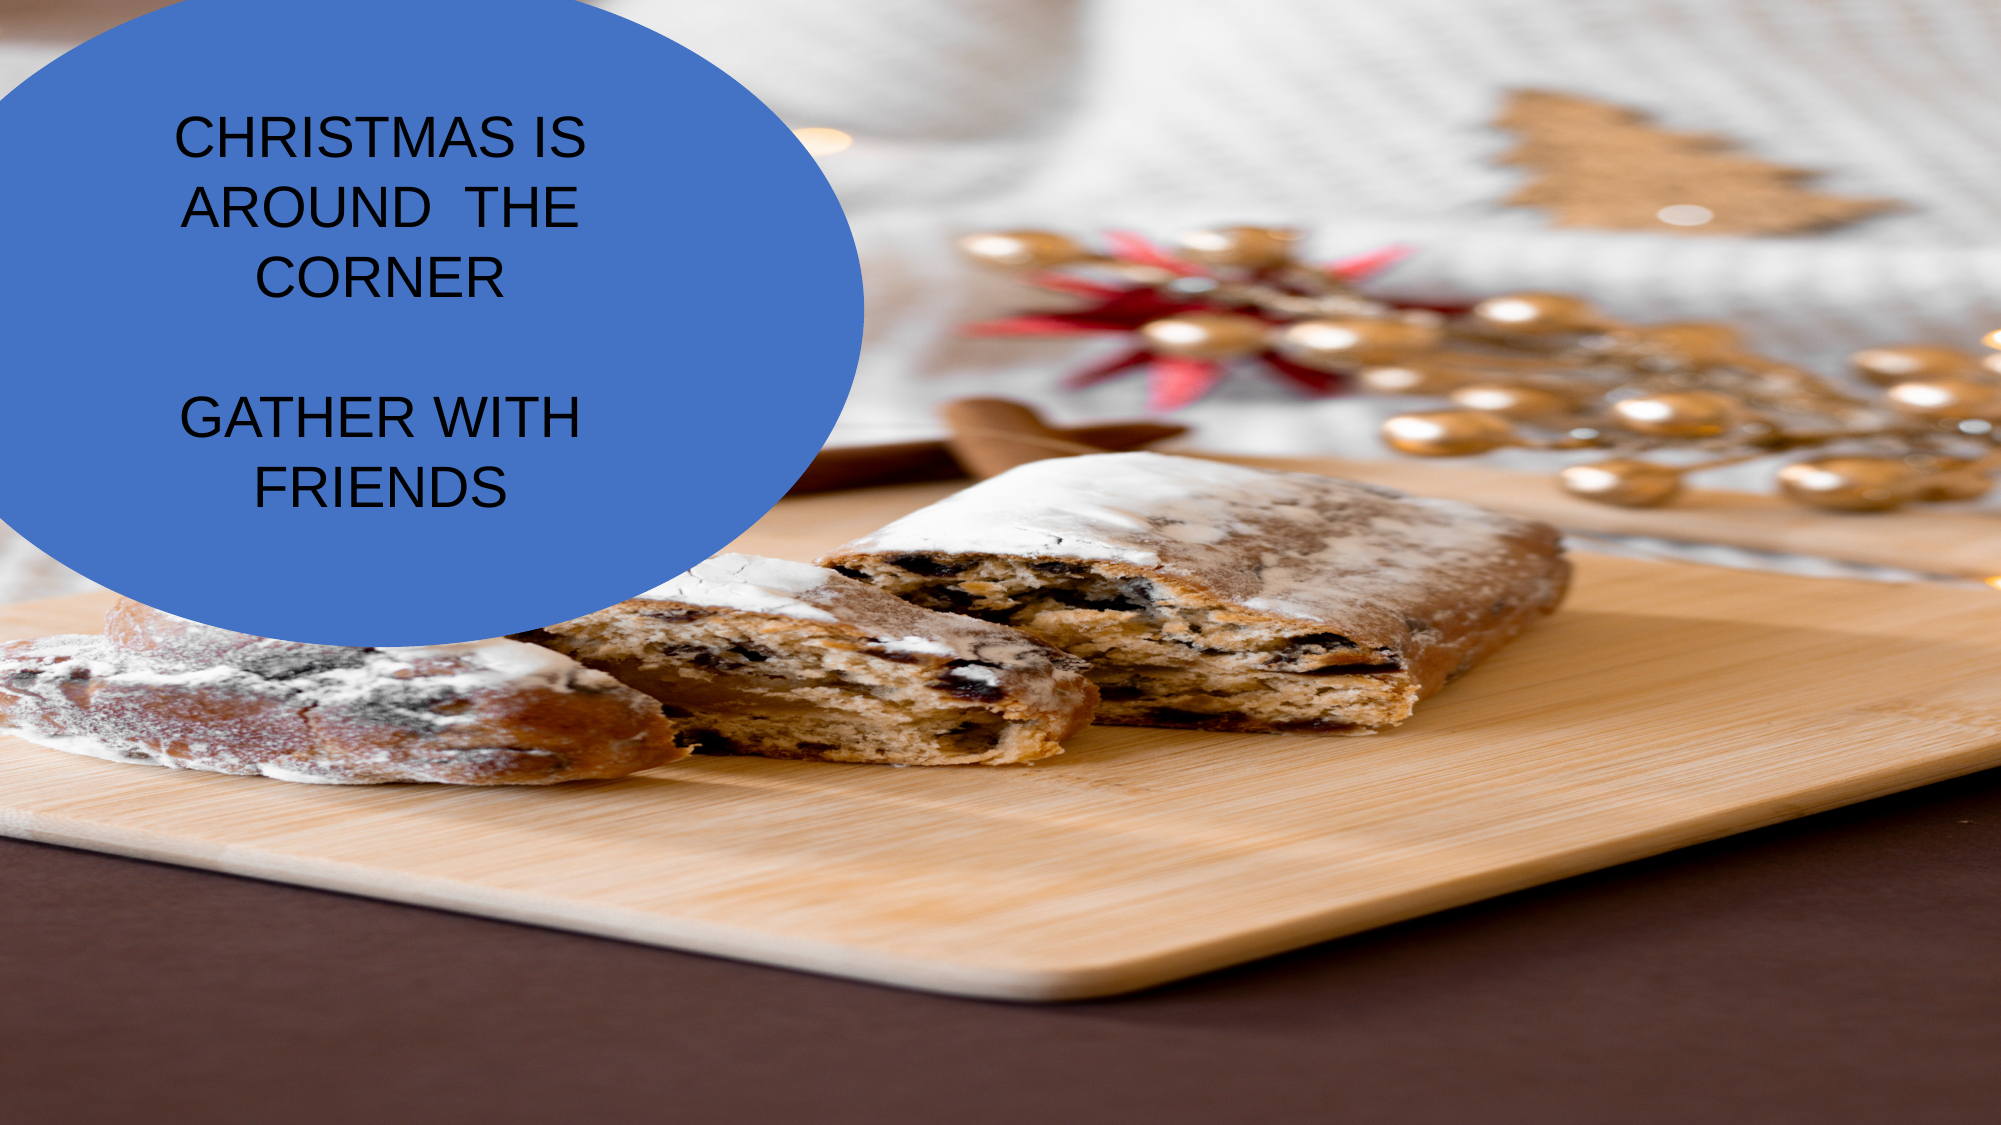

CHRISTMAS IS AROUND  THE CORNER

GATHER WITH FRIENDS